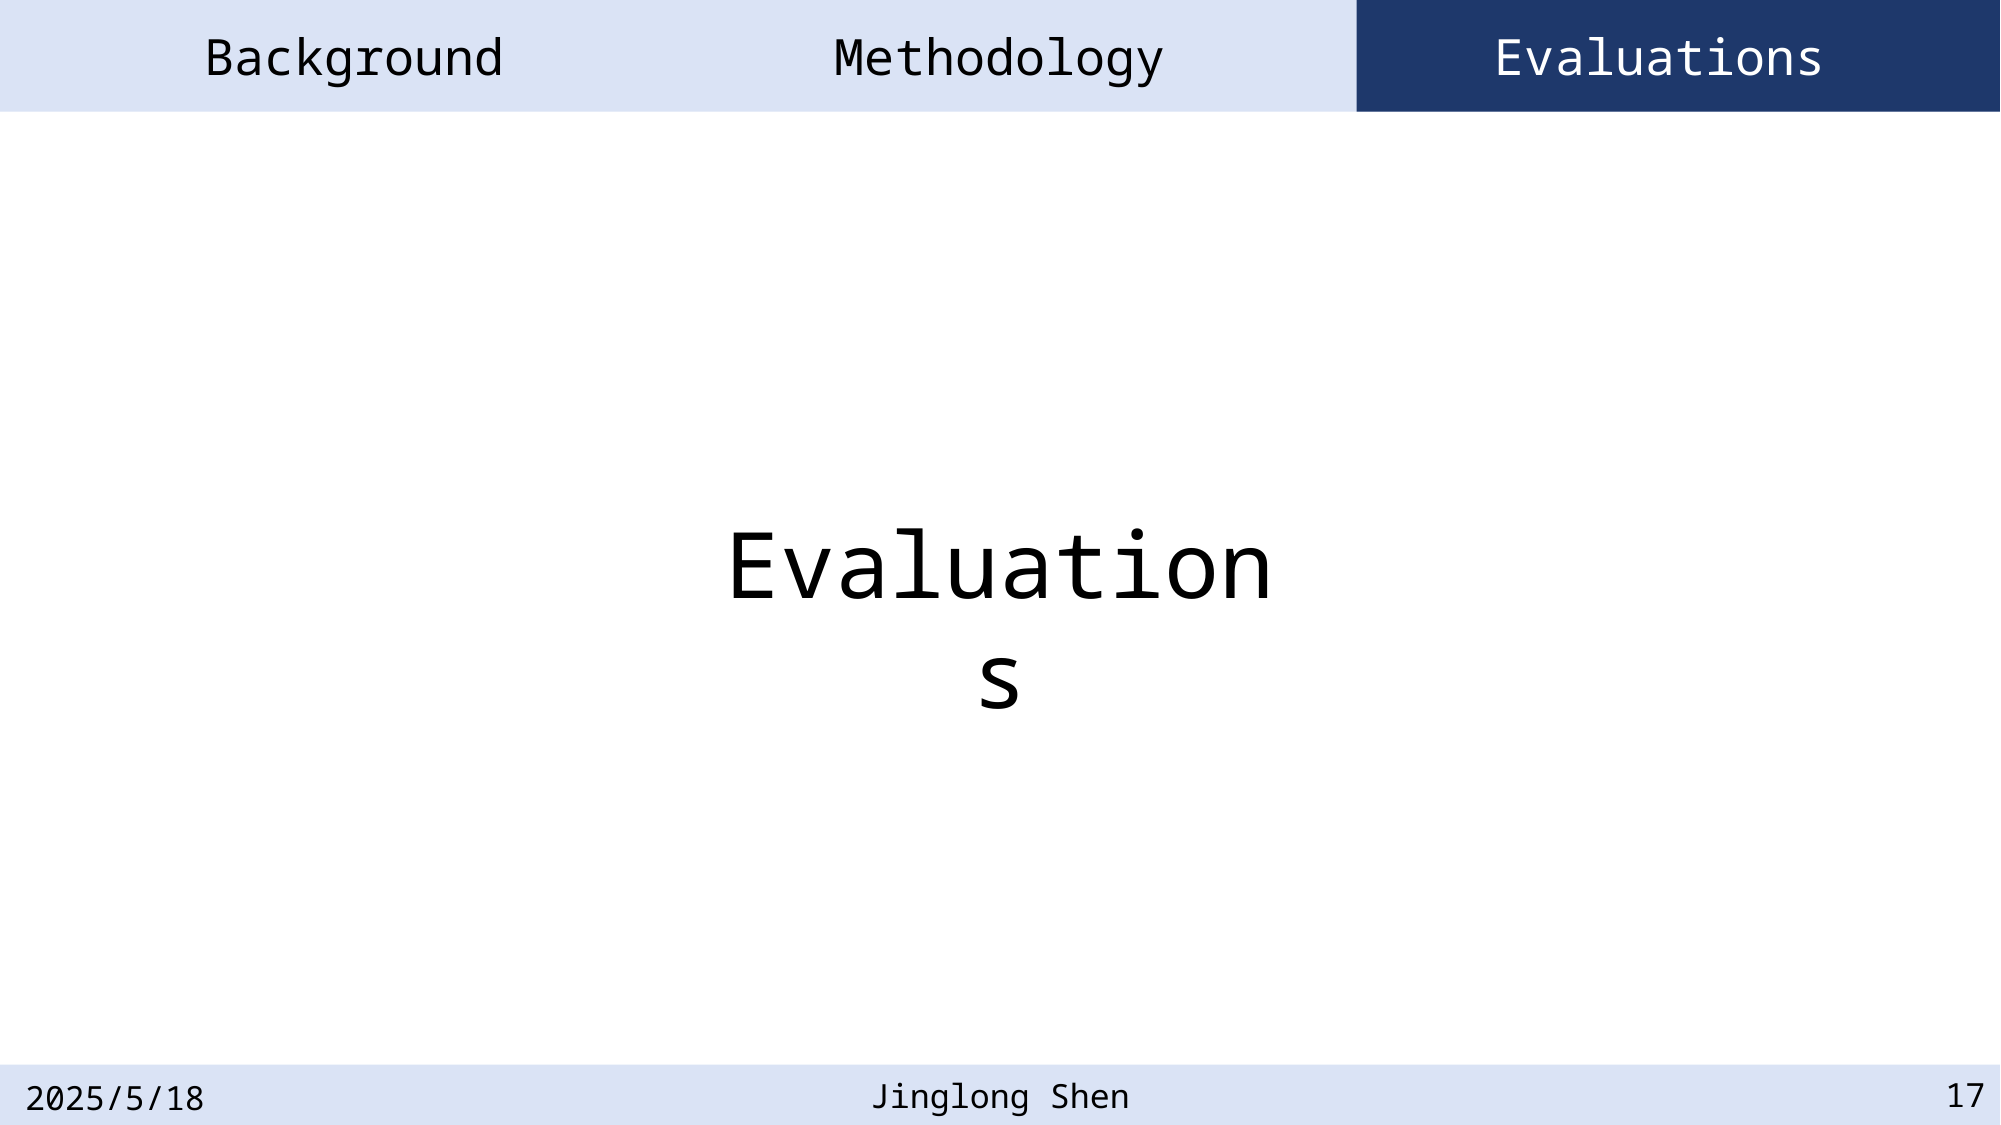

Background
Evaluations
Methodology
Evaluations

17
Jinglong Shen
2025/5/18